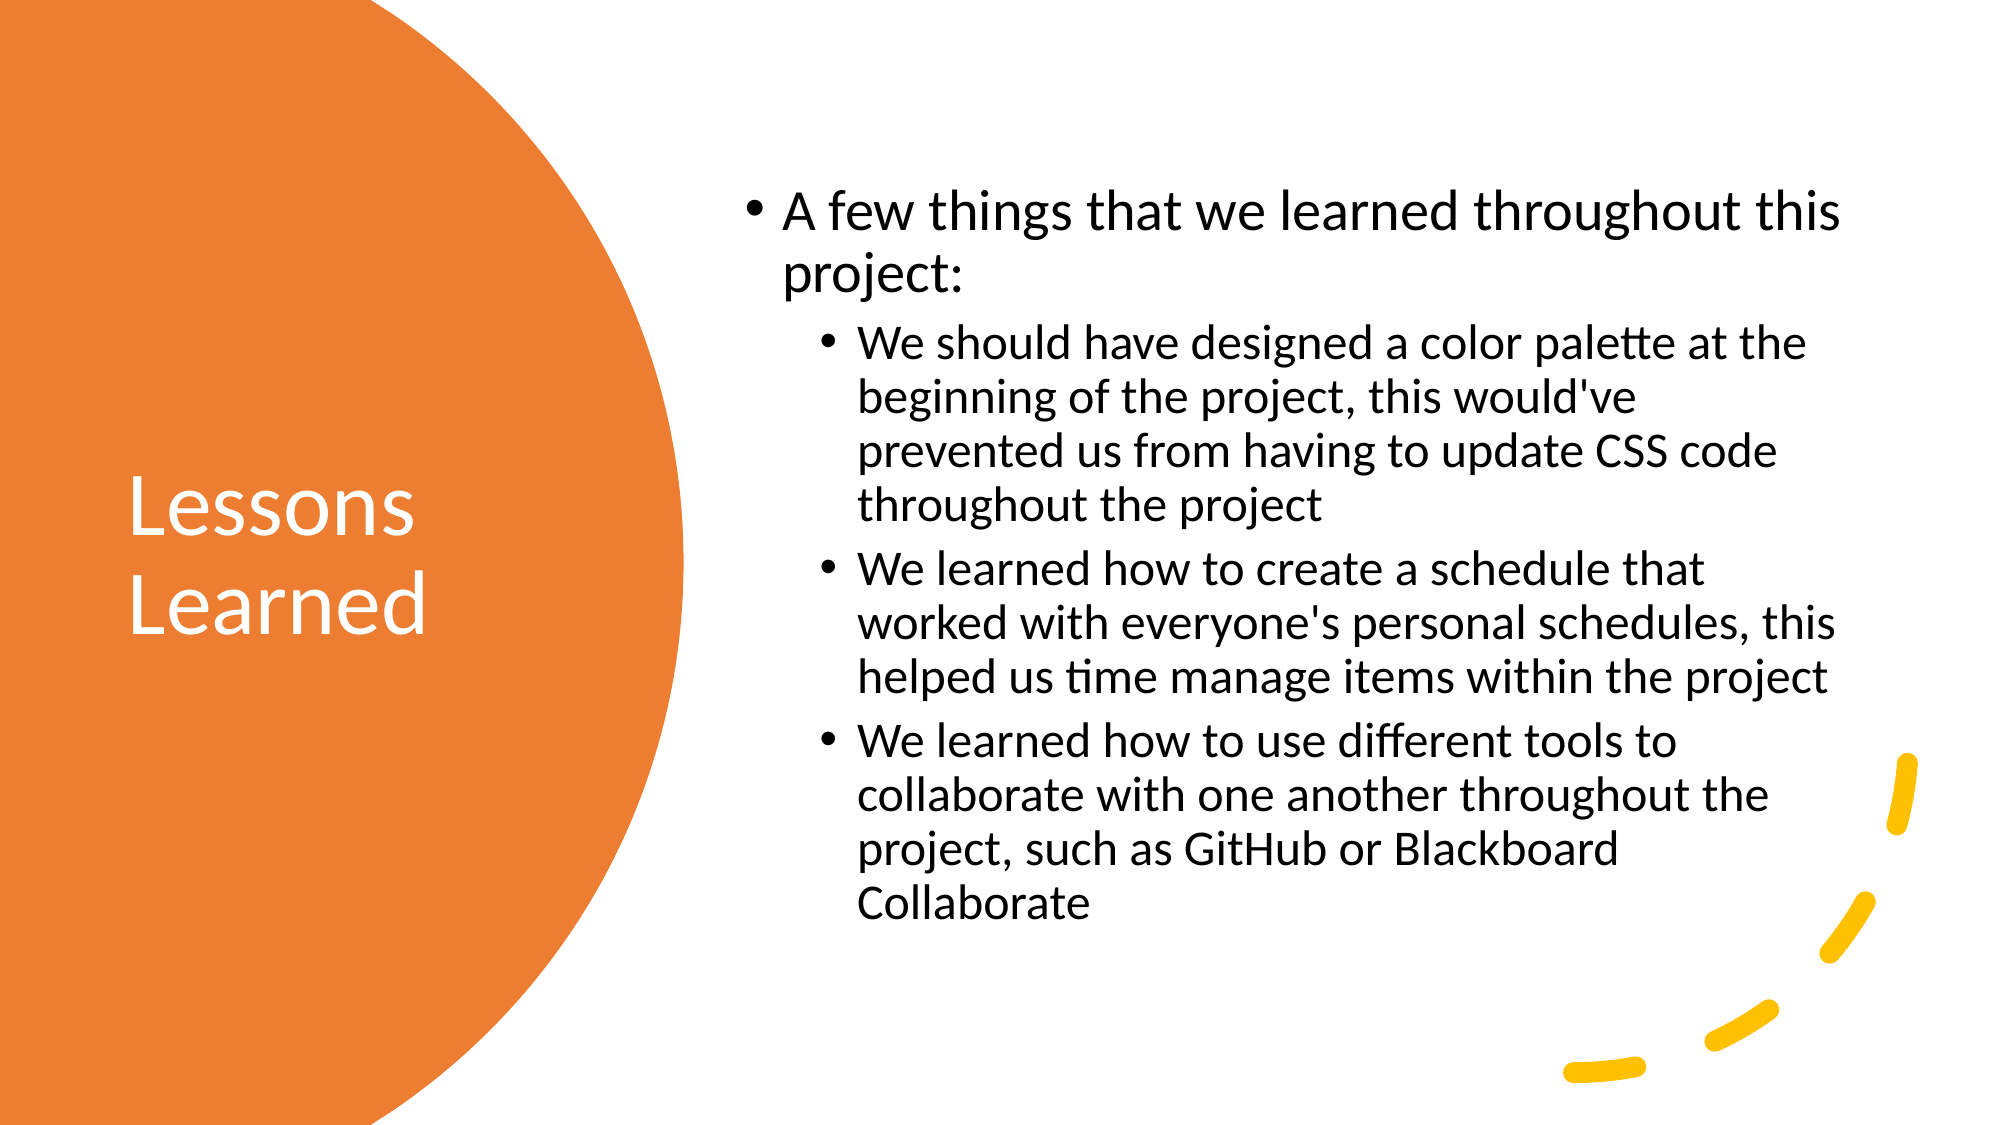

A few things that we learned throughout this project:
We should have designed a color palette at the beginning of the project, this would've prevented us from having to update CSS code throughout the project
We learned how to create a schedule that worked with everyone's personal schedules, this helped us time manage items within the project
We learned how to use different tools to collaborate with one another throughout the project, such as GitHub or Blackboard Collaborate
# Lessons Learned